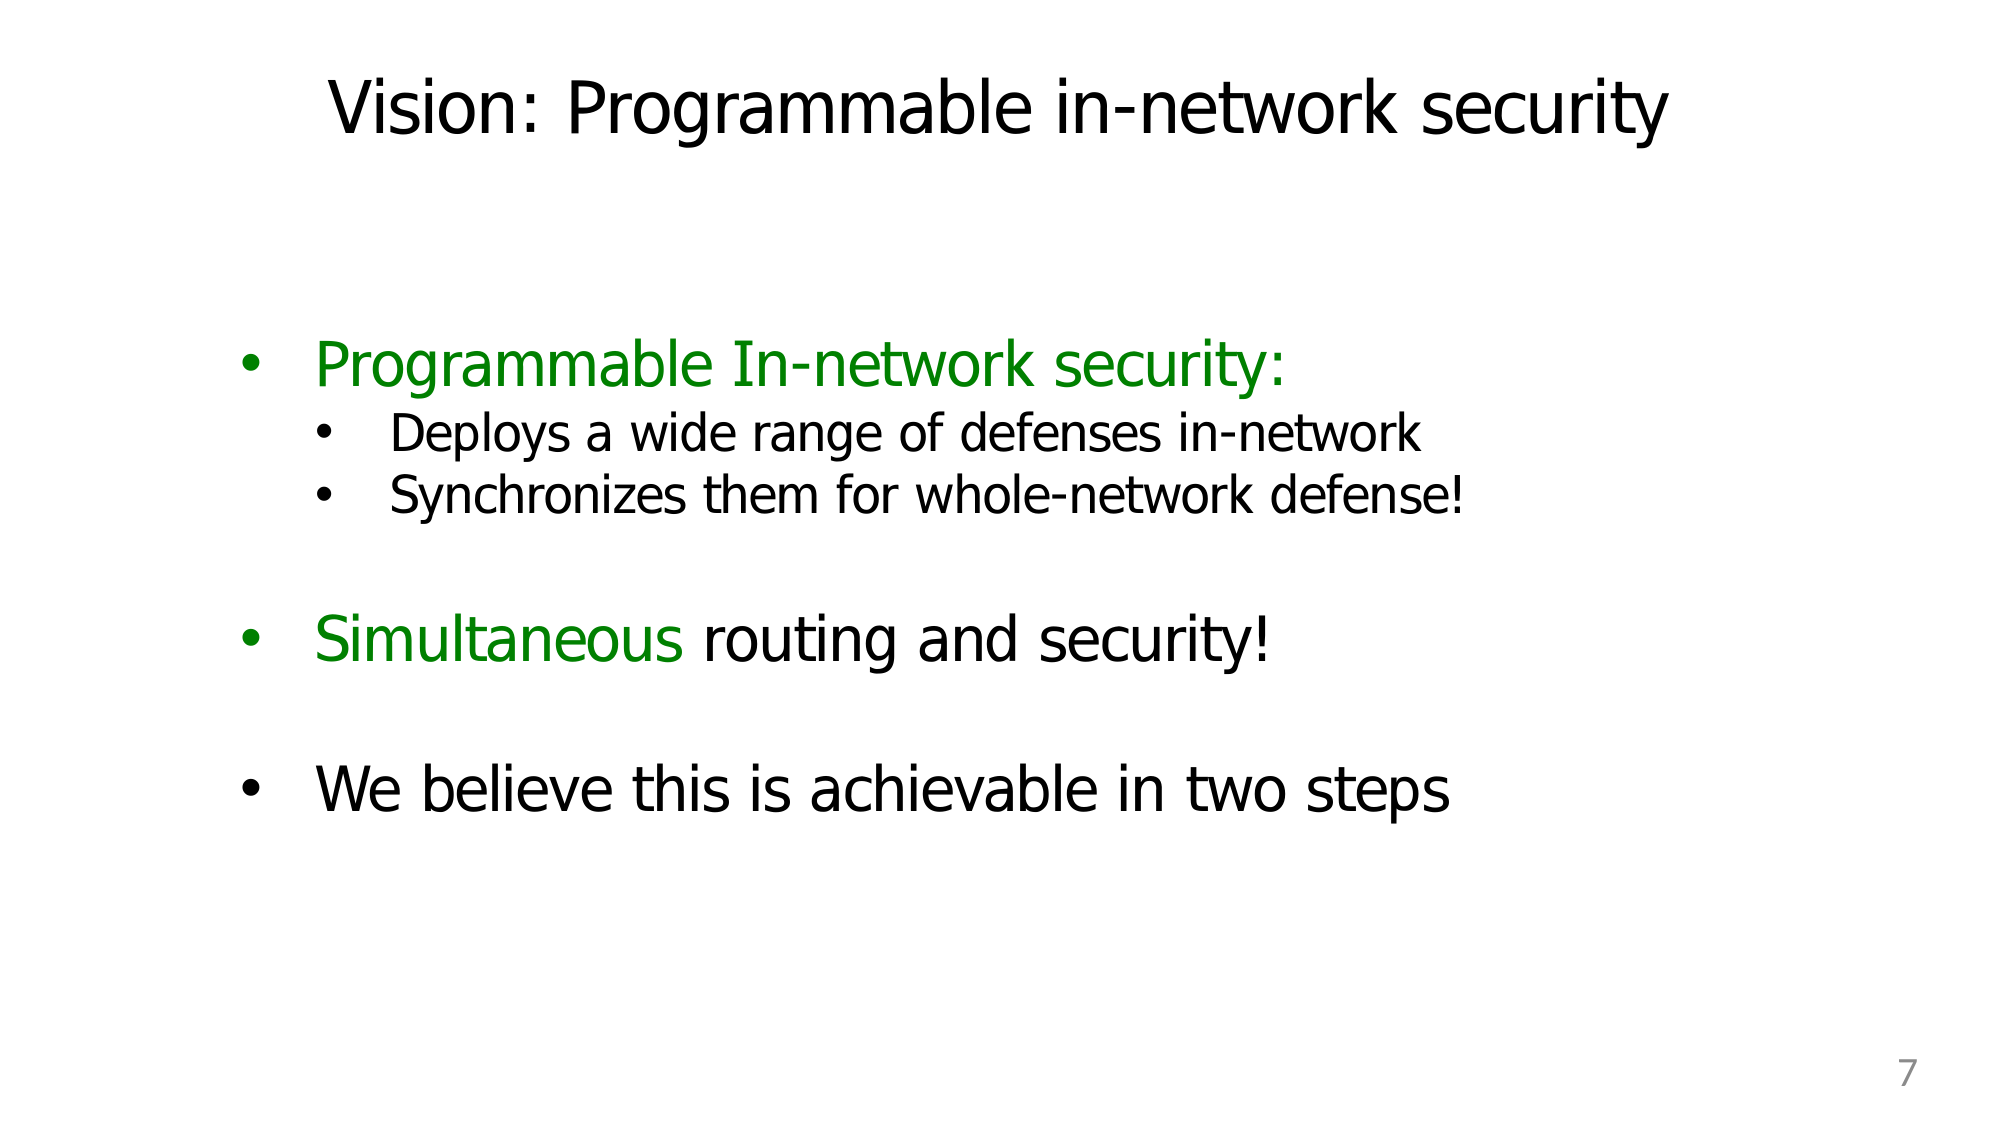

Vision: Programmable in-network security

Programmable In-network security:
Deploys a wide range of defenses in-network
Synchronizes them for whole-network defense!

Simultaneous routing and security!

We believe this is achievable in two steps

7